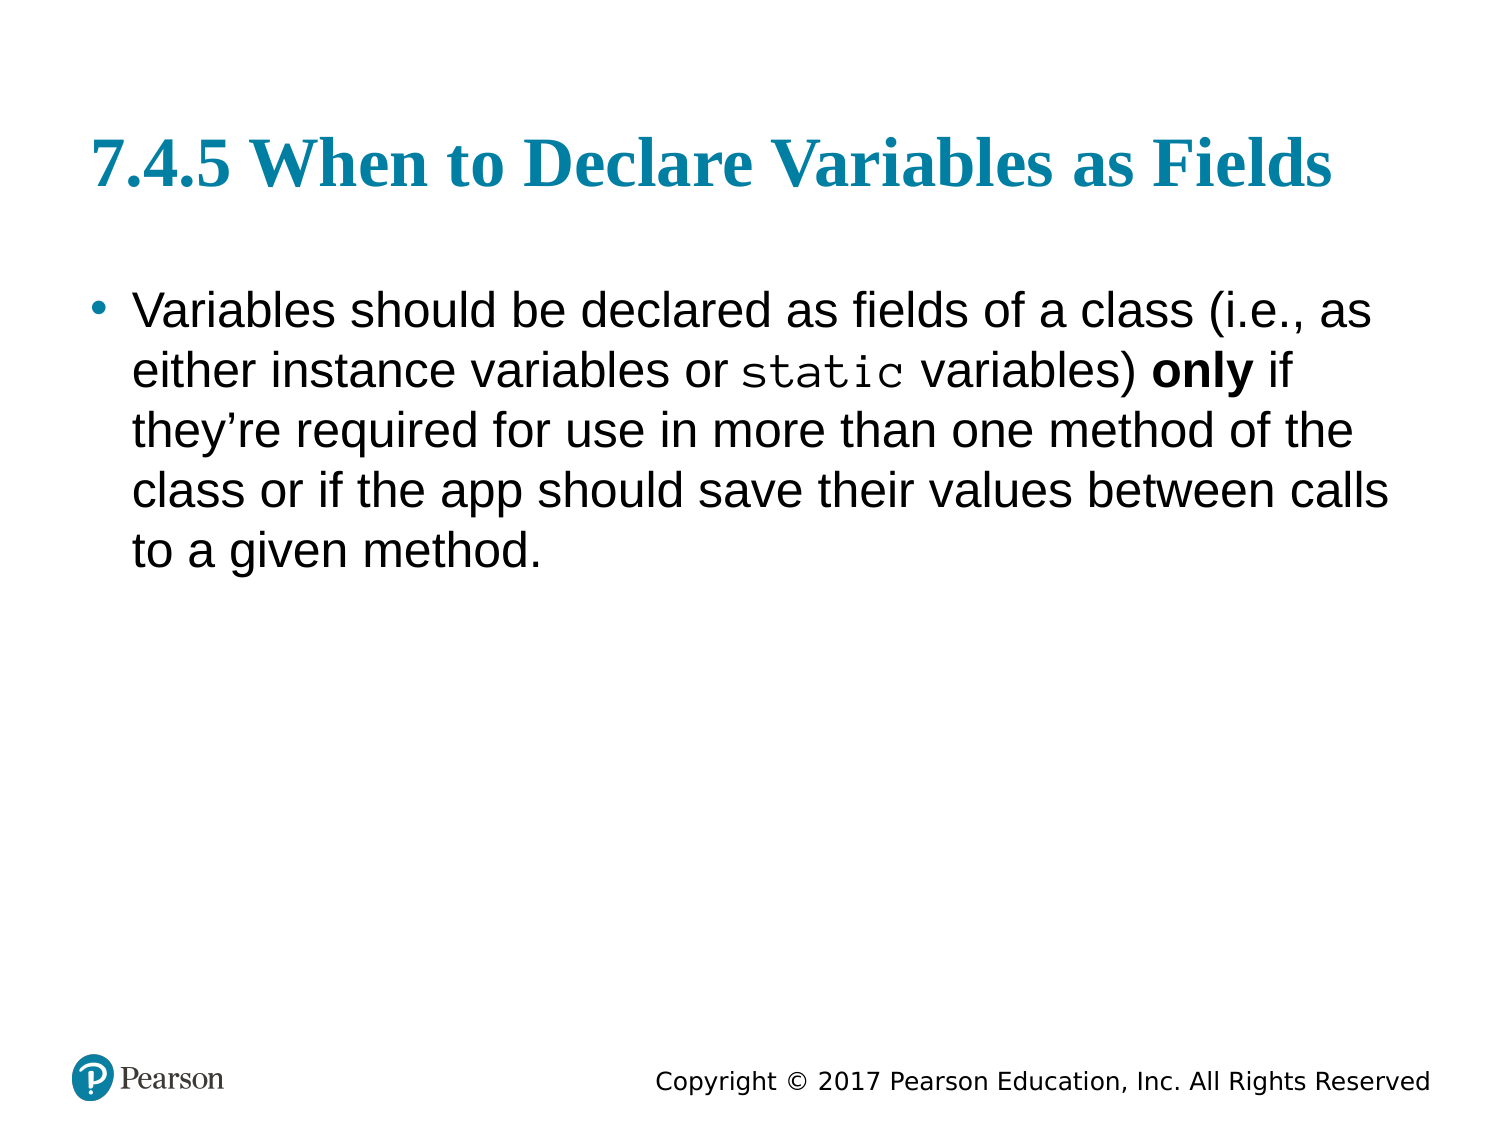

# 7.4.5 When to Declare Variables as Fields
Variables should be declared as fields of a class (i.e., as either instance variables or static variables) only if they’re required for use in more than one method of the class or if the app should save their values between calls to a given method.